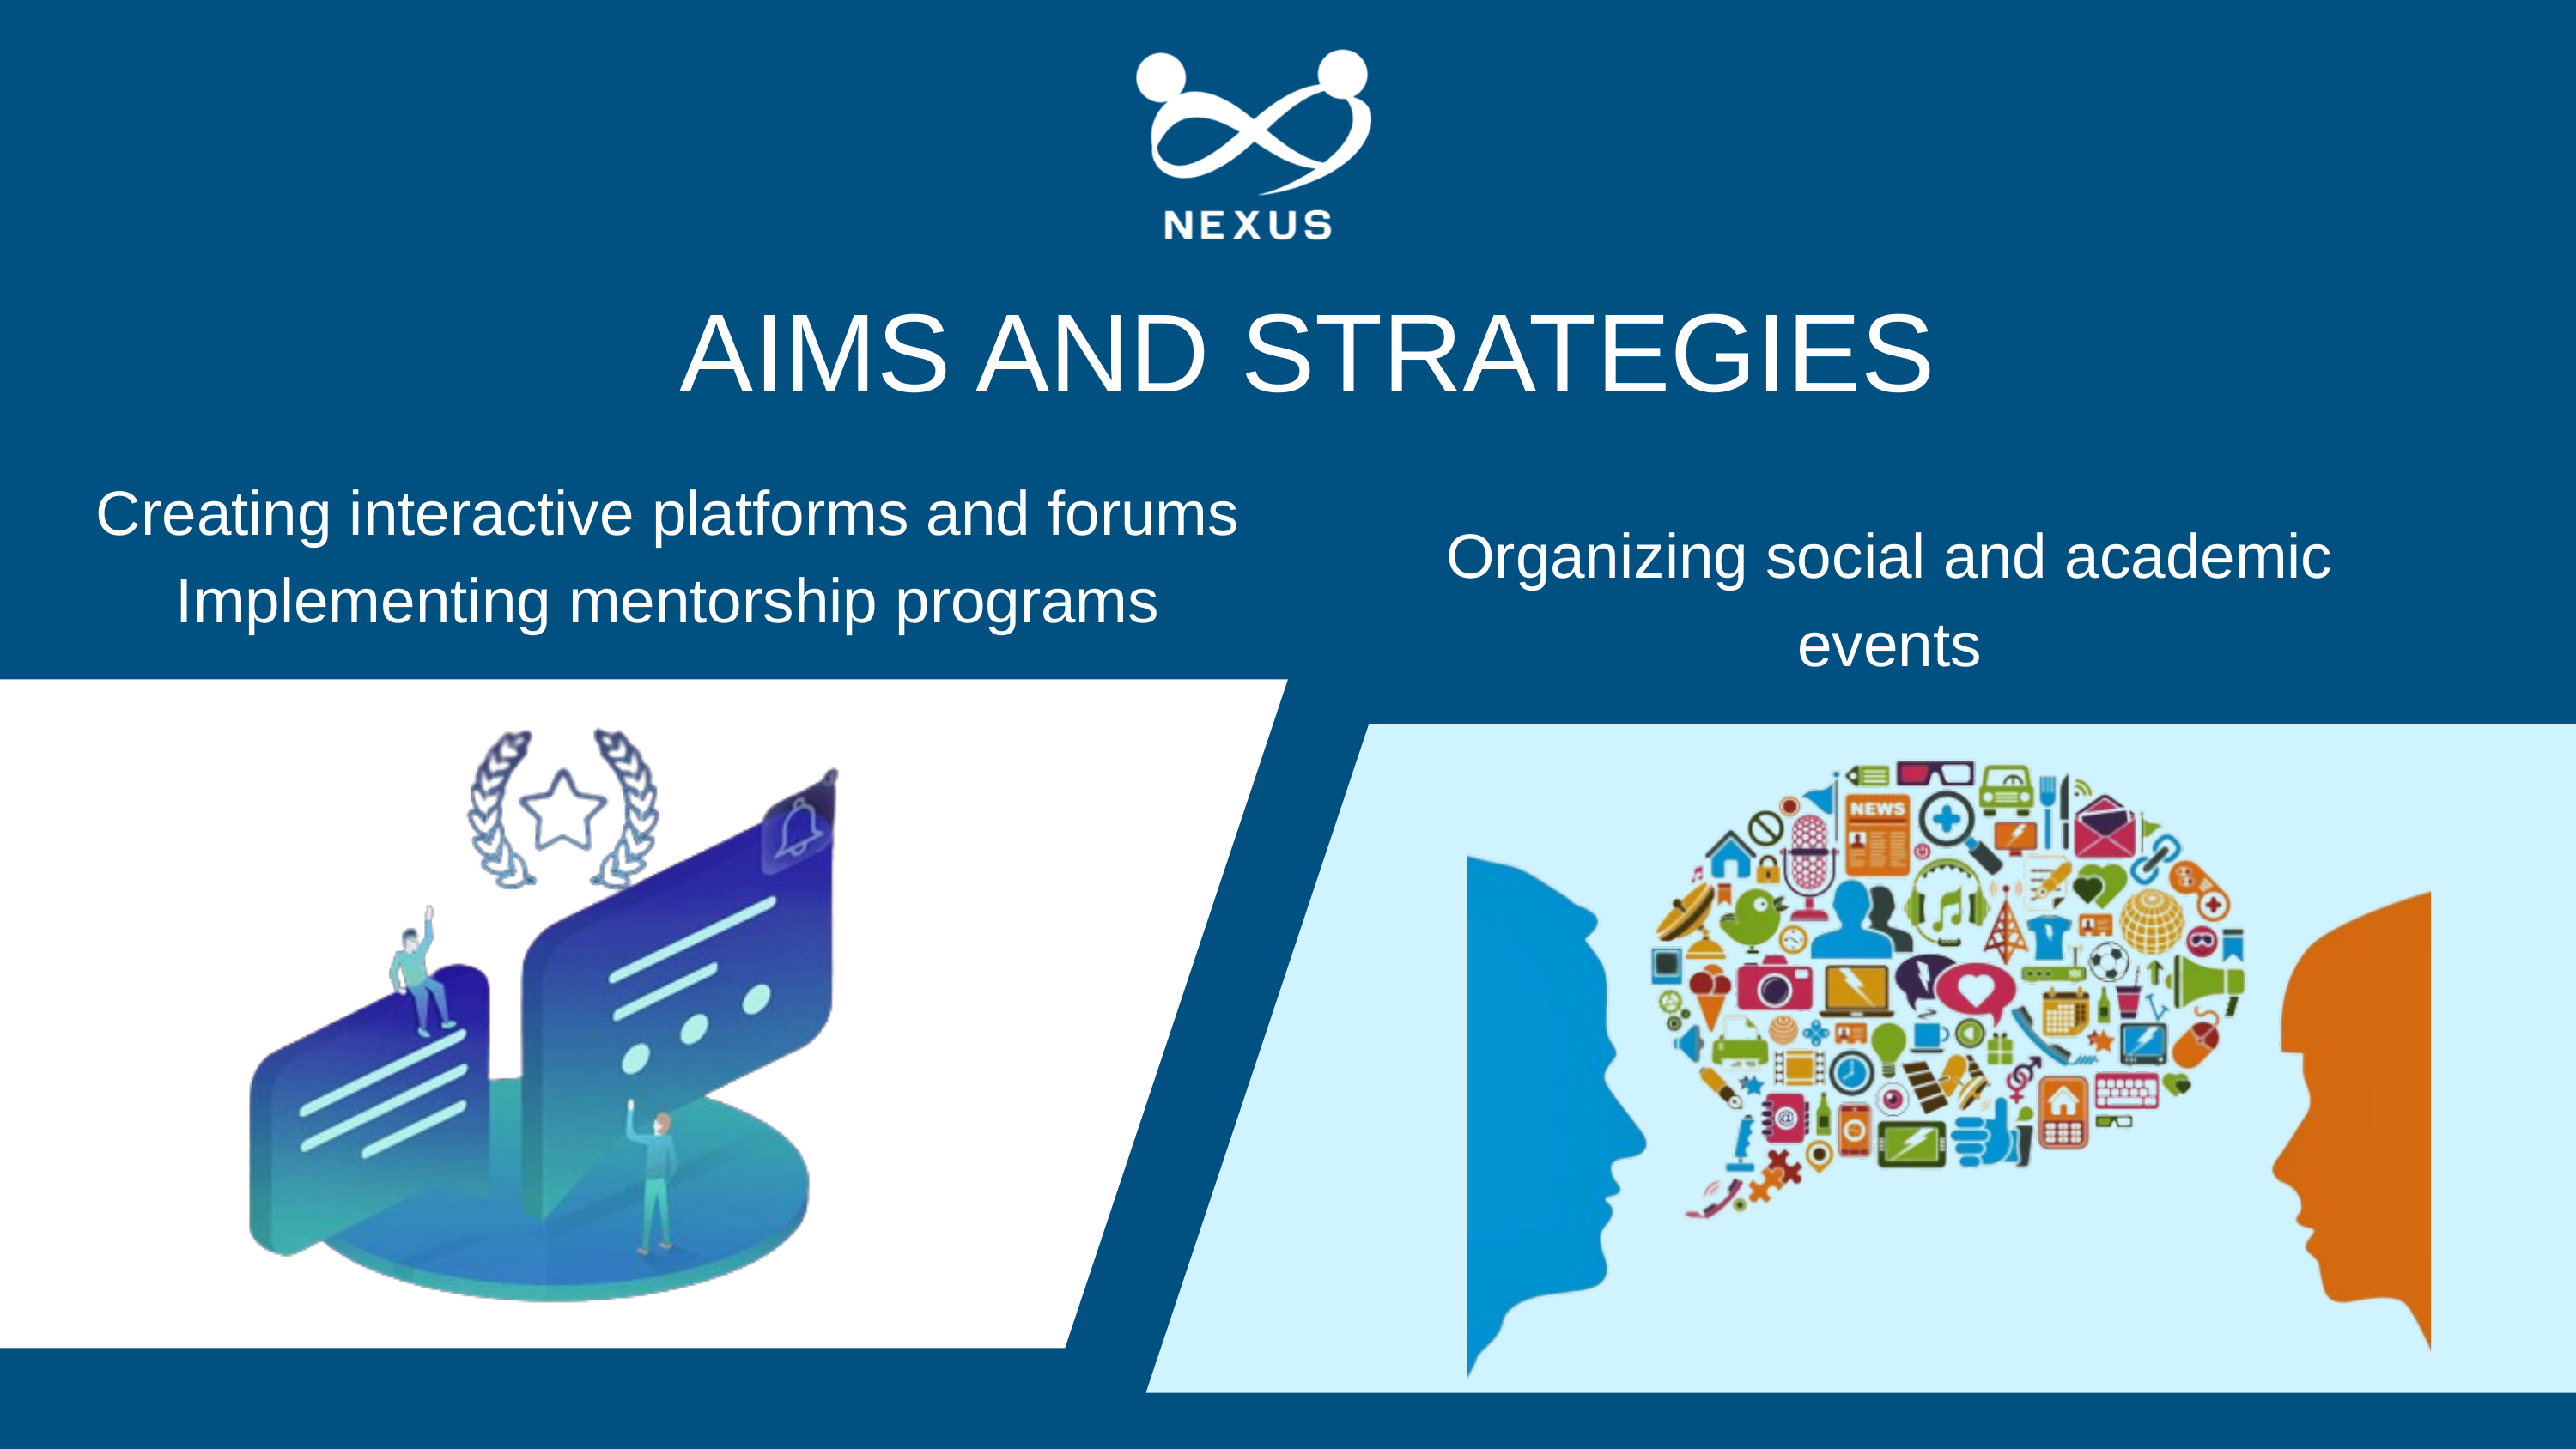

AIMS AND STRATEGIES
Creating interactive platforms and forums
Implementing mentorship programs
Organizing social and academic events